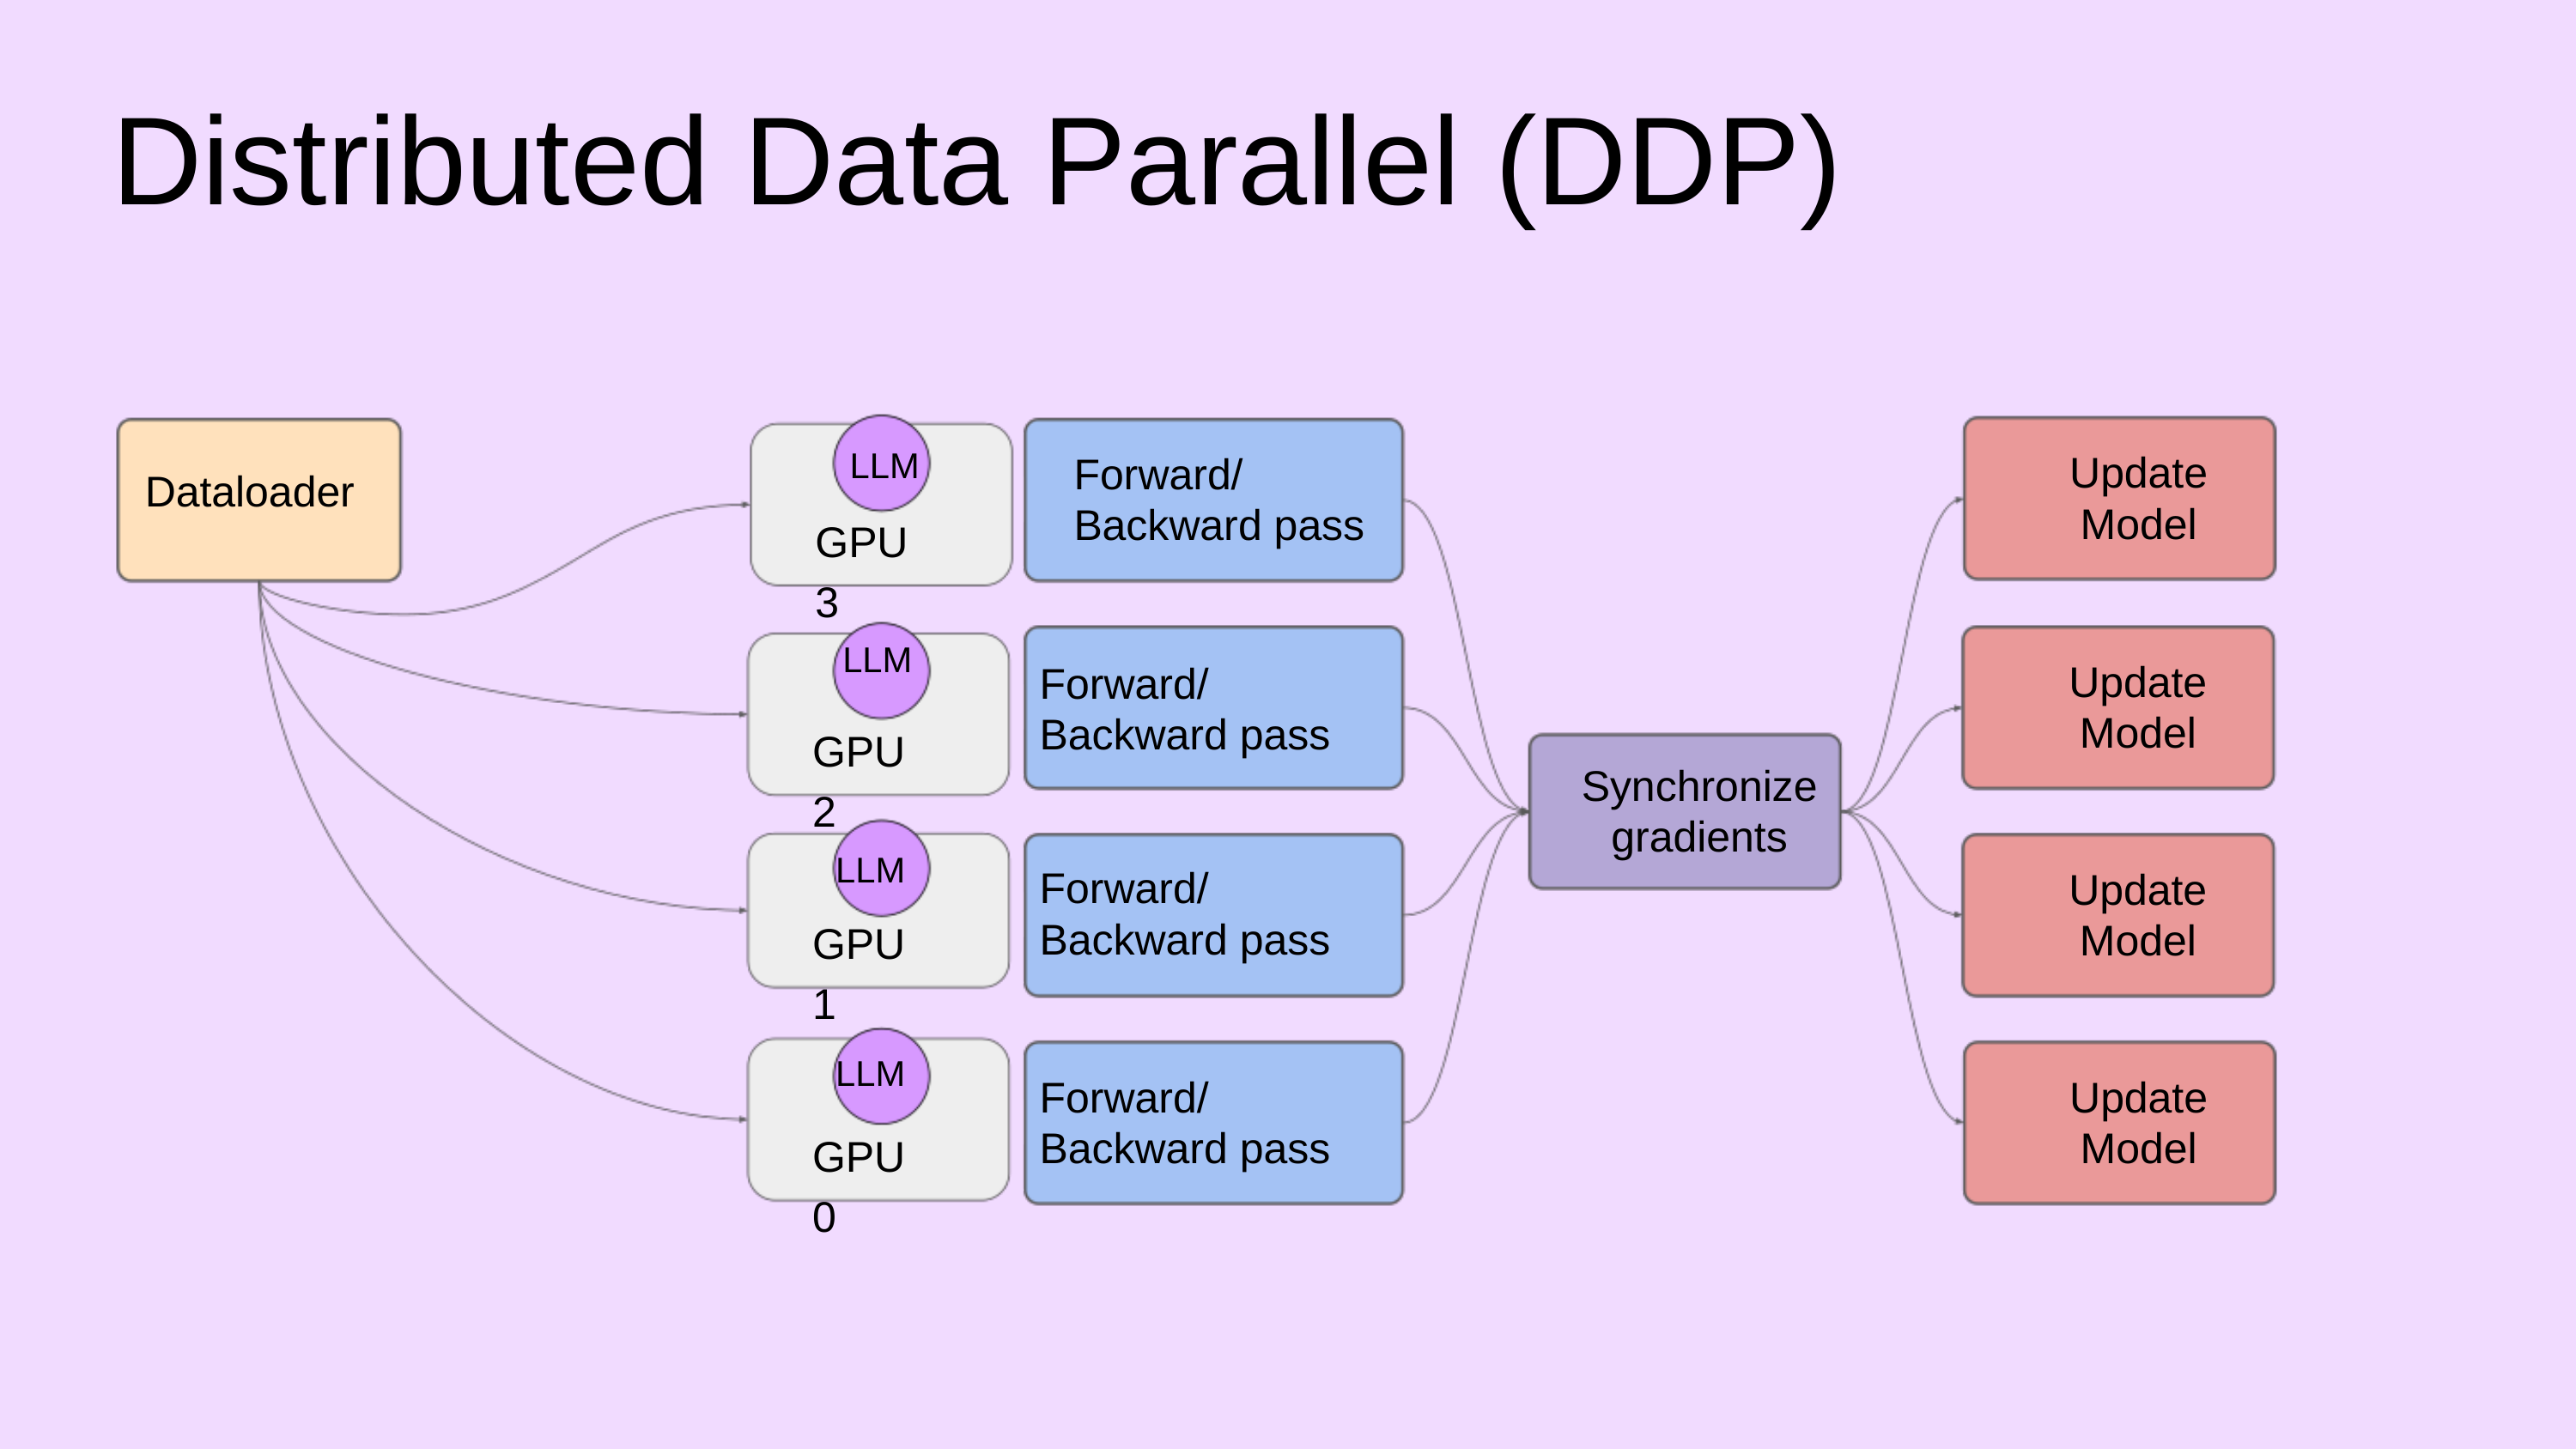

Distributed Data Parallel (DDP)

LLM
Update Model
Forward/ Backward pass
Dataloader
GPU 3
LLM
Update Model
Forward/ Backward pass
GPU 2
Synchronize gradients
LLM
Forward/ Backward pass
Update Model
GPU 1
LLM
Forward/ Backward pass
Update Model
GPU 0